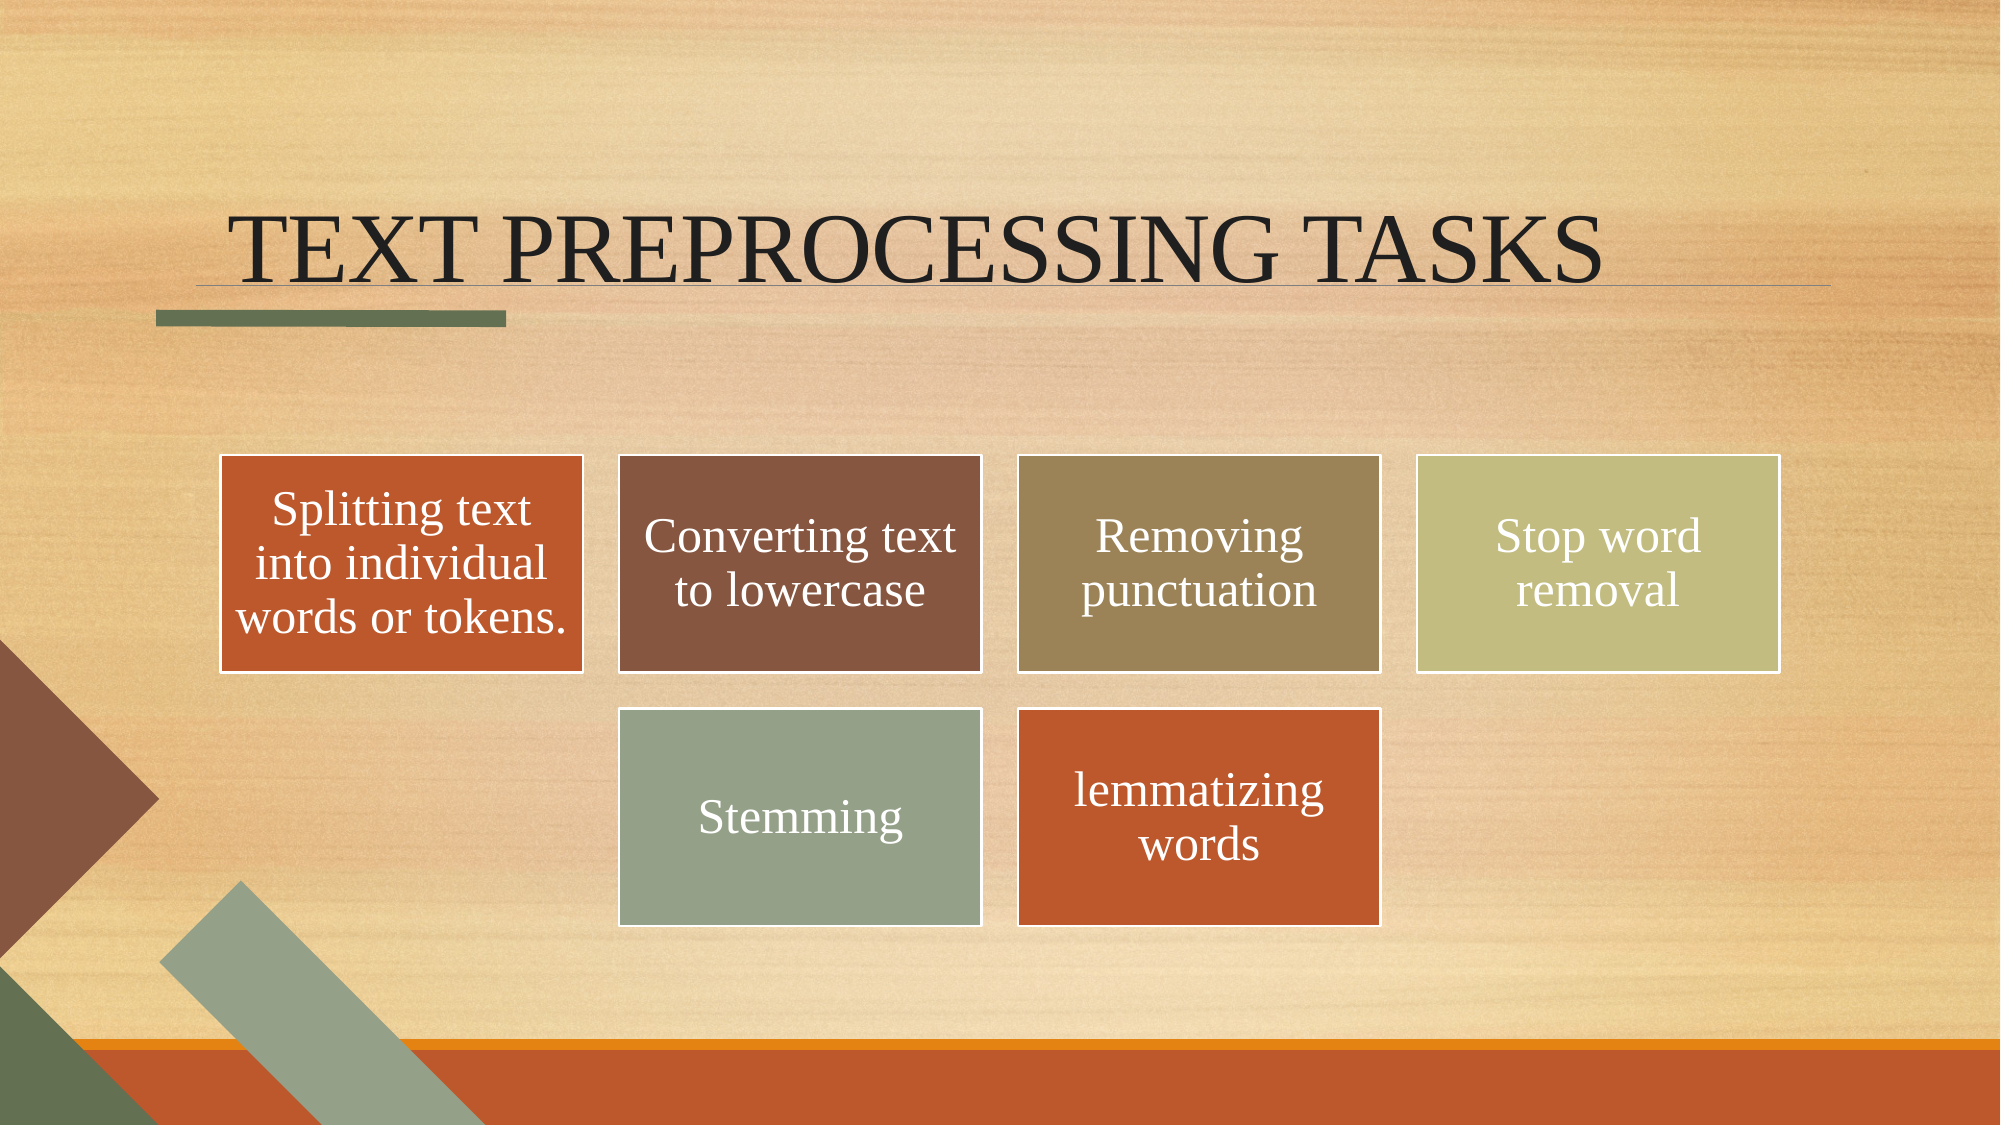

# TEXT PREPROCESSING TASKS
Splitting text into individual words or tokens.
Converting text to lowercase
Removing punctuation
Stop word removal
Stemming
lemmatizing words